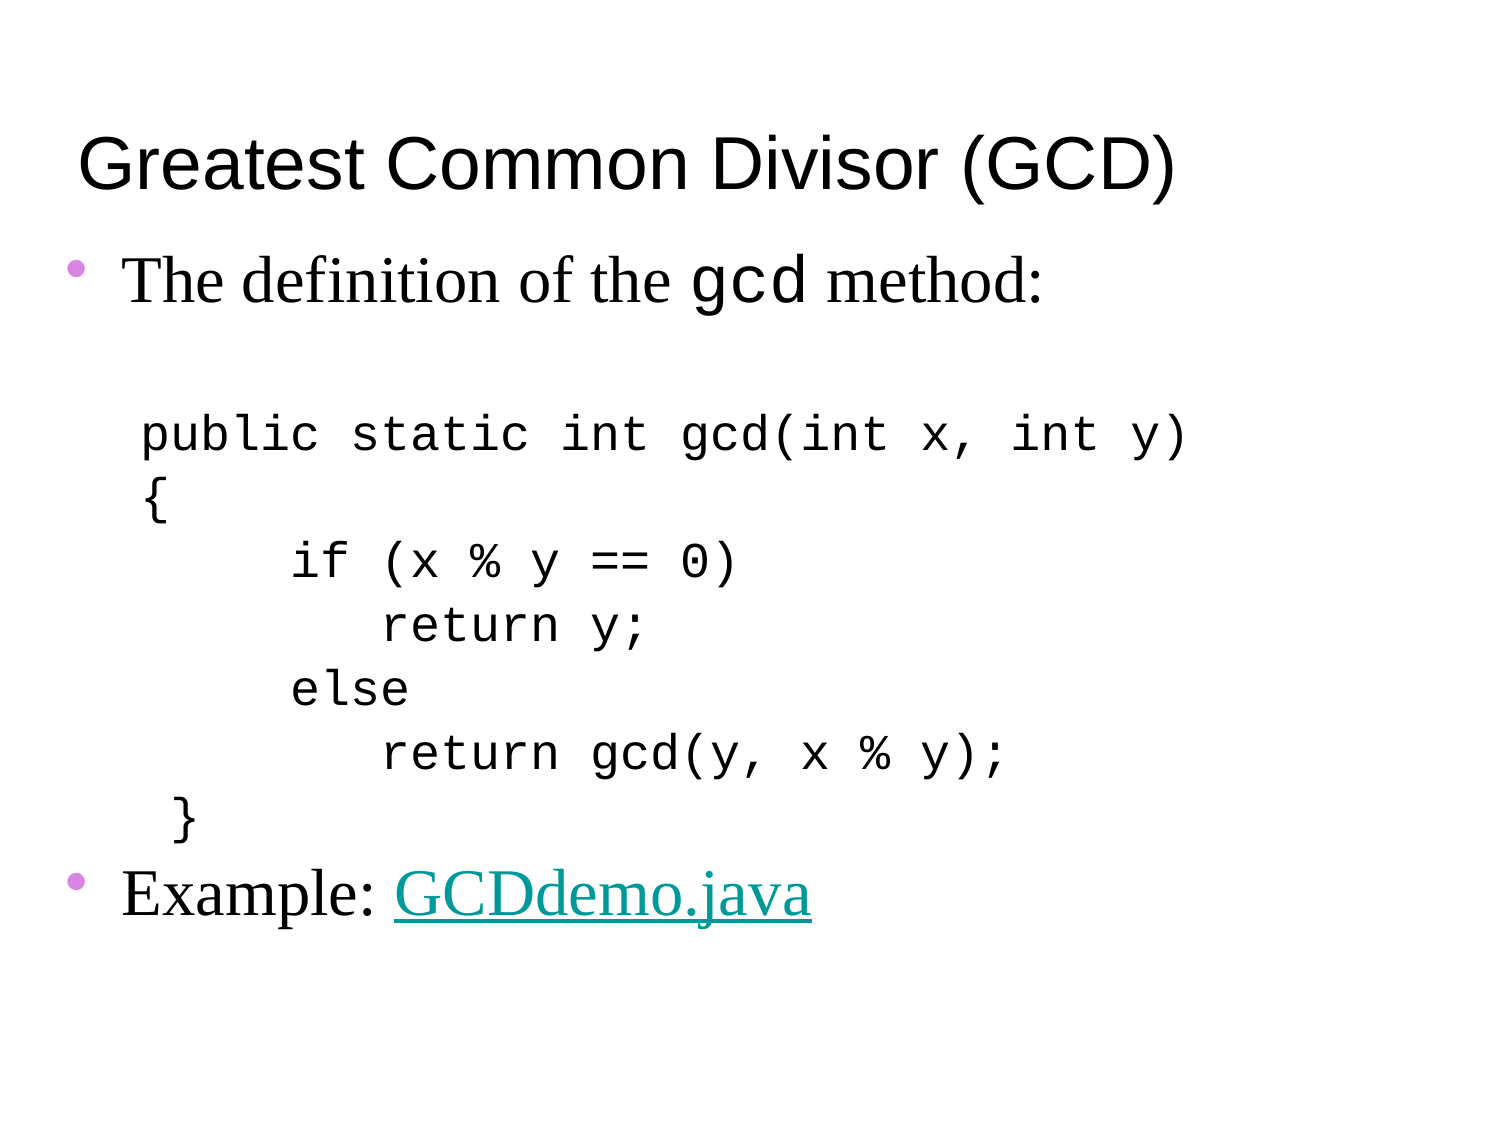

Greatest Common Divisor (GCD)
The definition of the gcd method:
public static int gcd(int x, int y)
{
     if (x % y == 0)
        return y;
     else
        return gcd(y, x % y);
 }
Example: GCDdemo.java